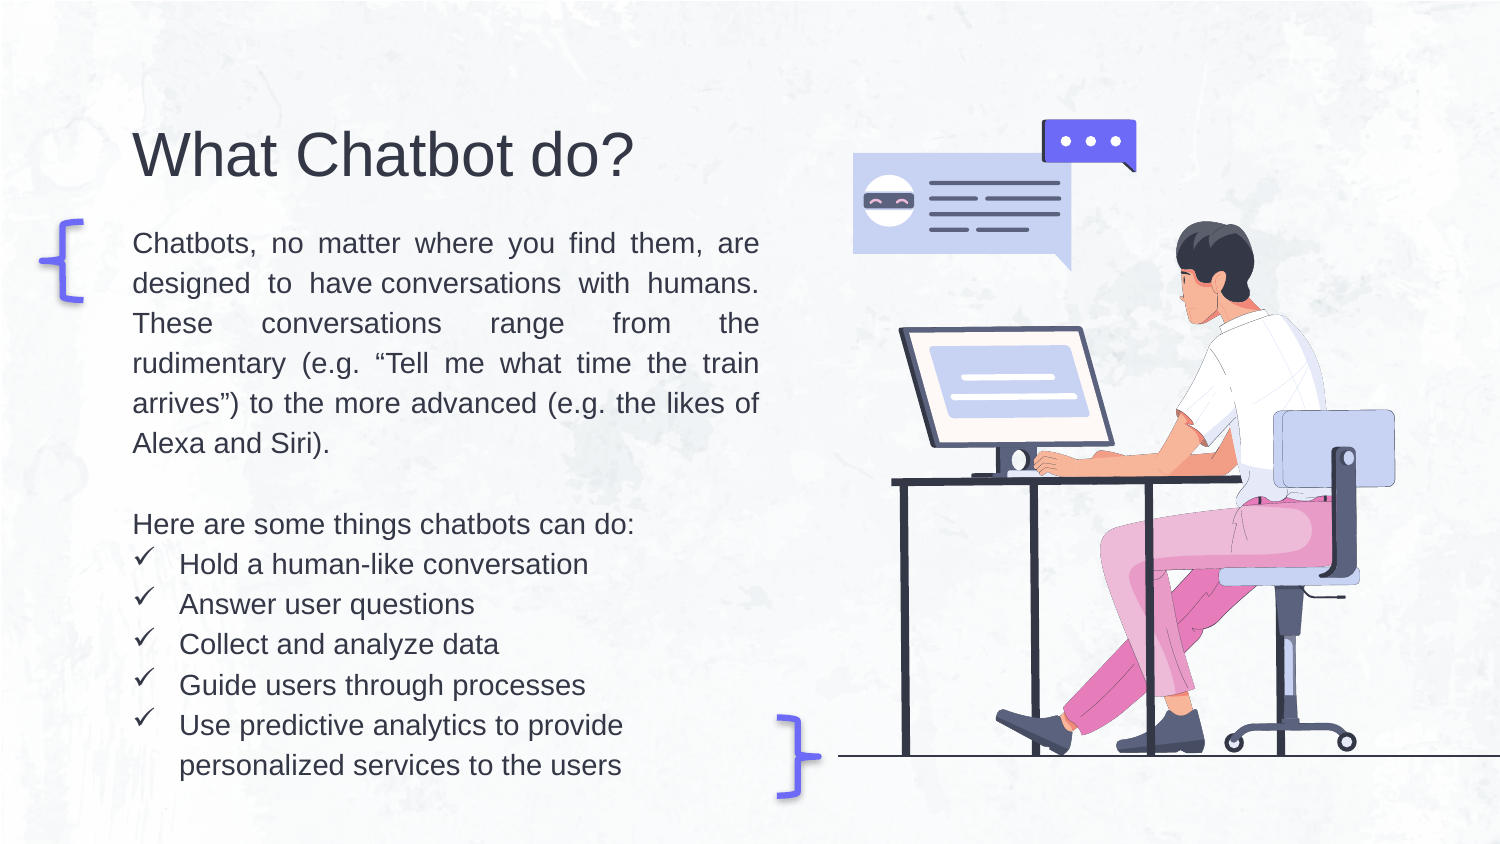

# What Chatbot do?

Chatbots, no matter where you find them, are designed to have conversations with humans. These conversations range from the rudimentary (e.g. “Tell me what time the train arrives”) to the more advanced (e.g. the likes of Alexa and Siri).

Here are some things chatbots can do:
Hold a human-like conversation
Answer user questions
Collect and analyze data
Guide users through processes
Use predictive analytics to provide personalized services to the users